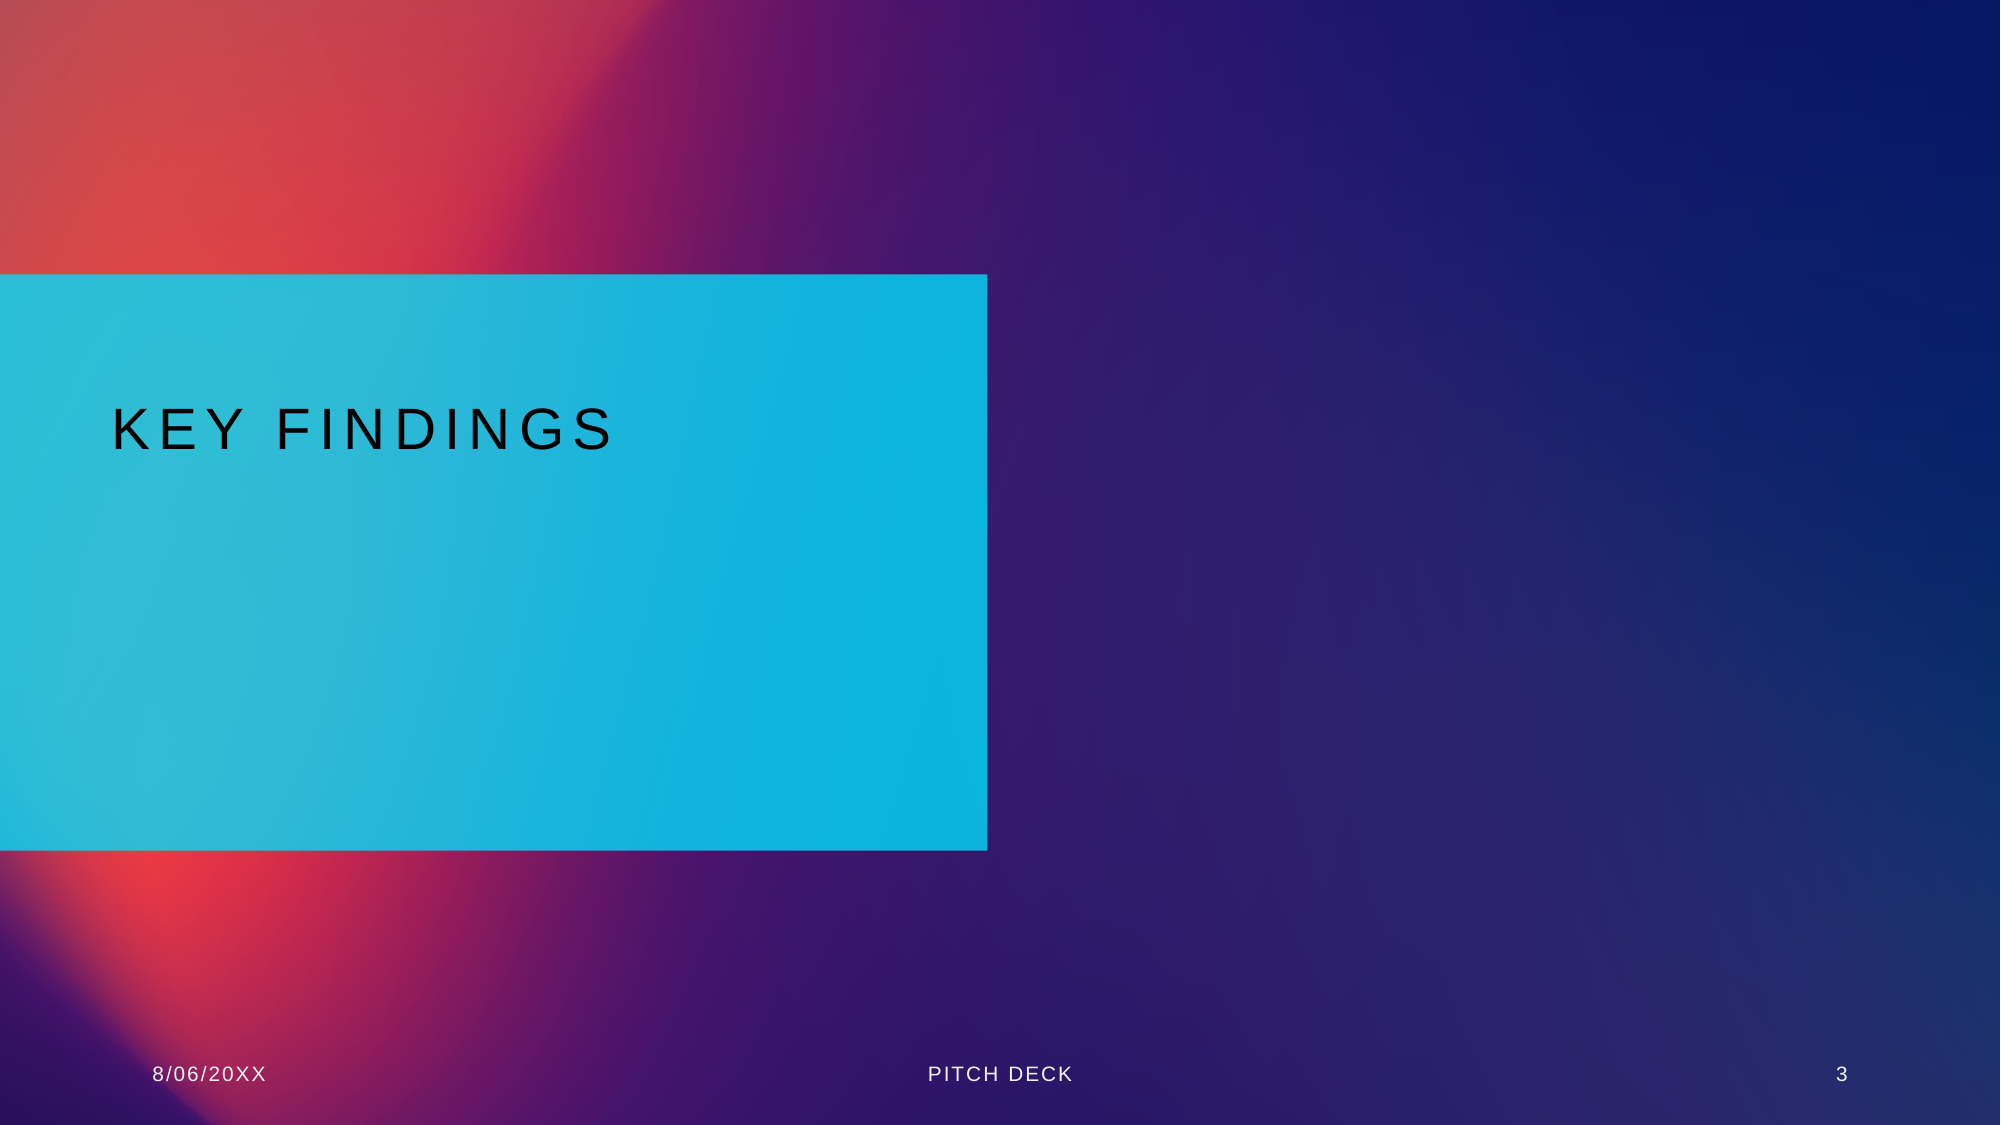

# Key Findings

8/06/20XX
PITCH DECK
3